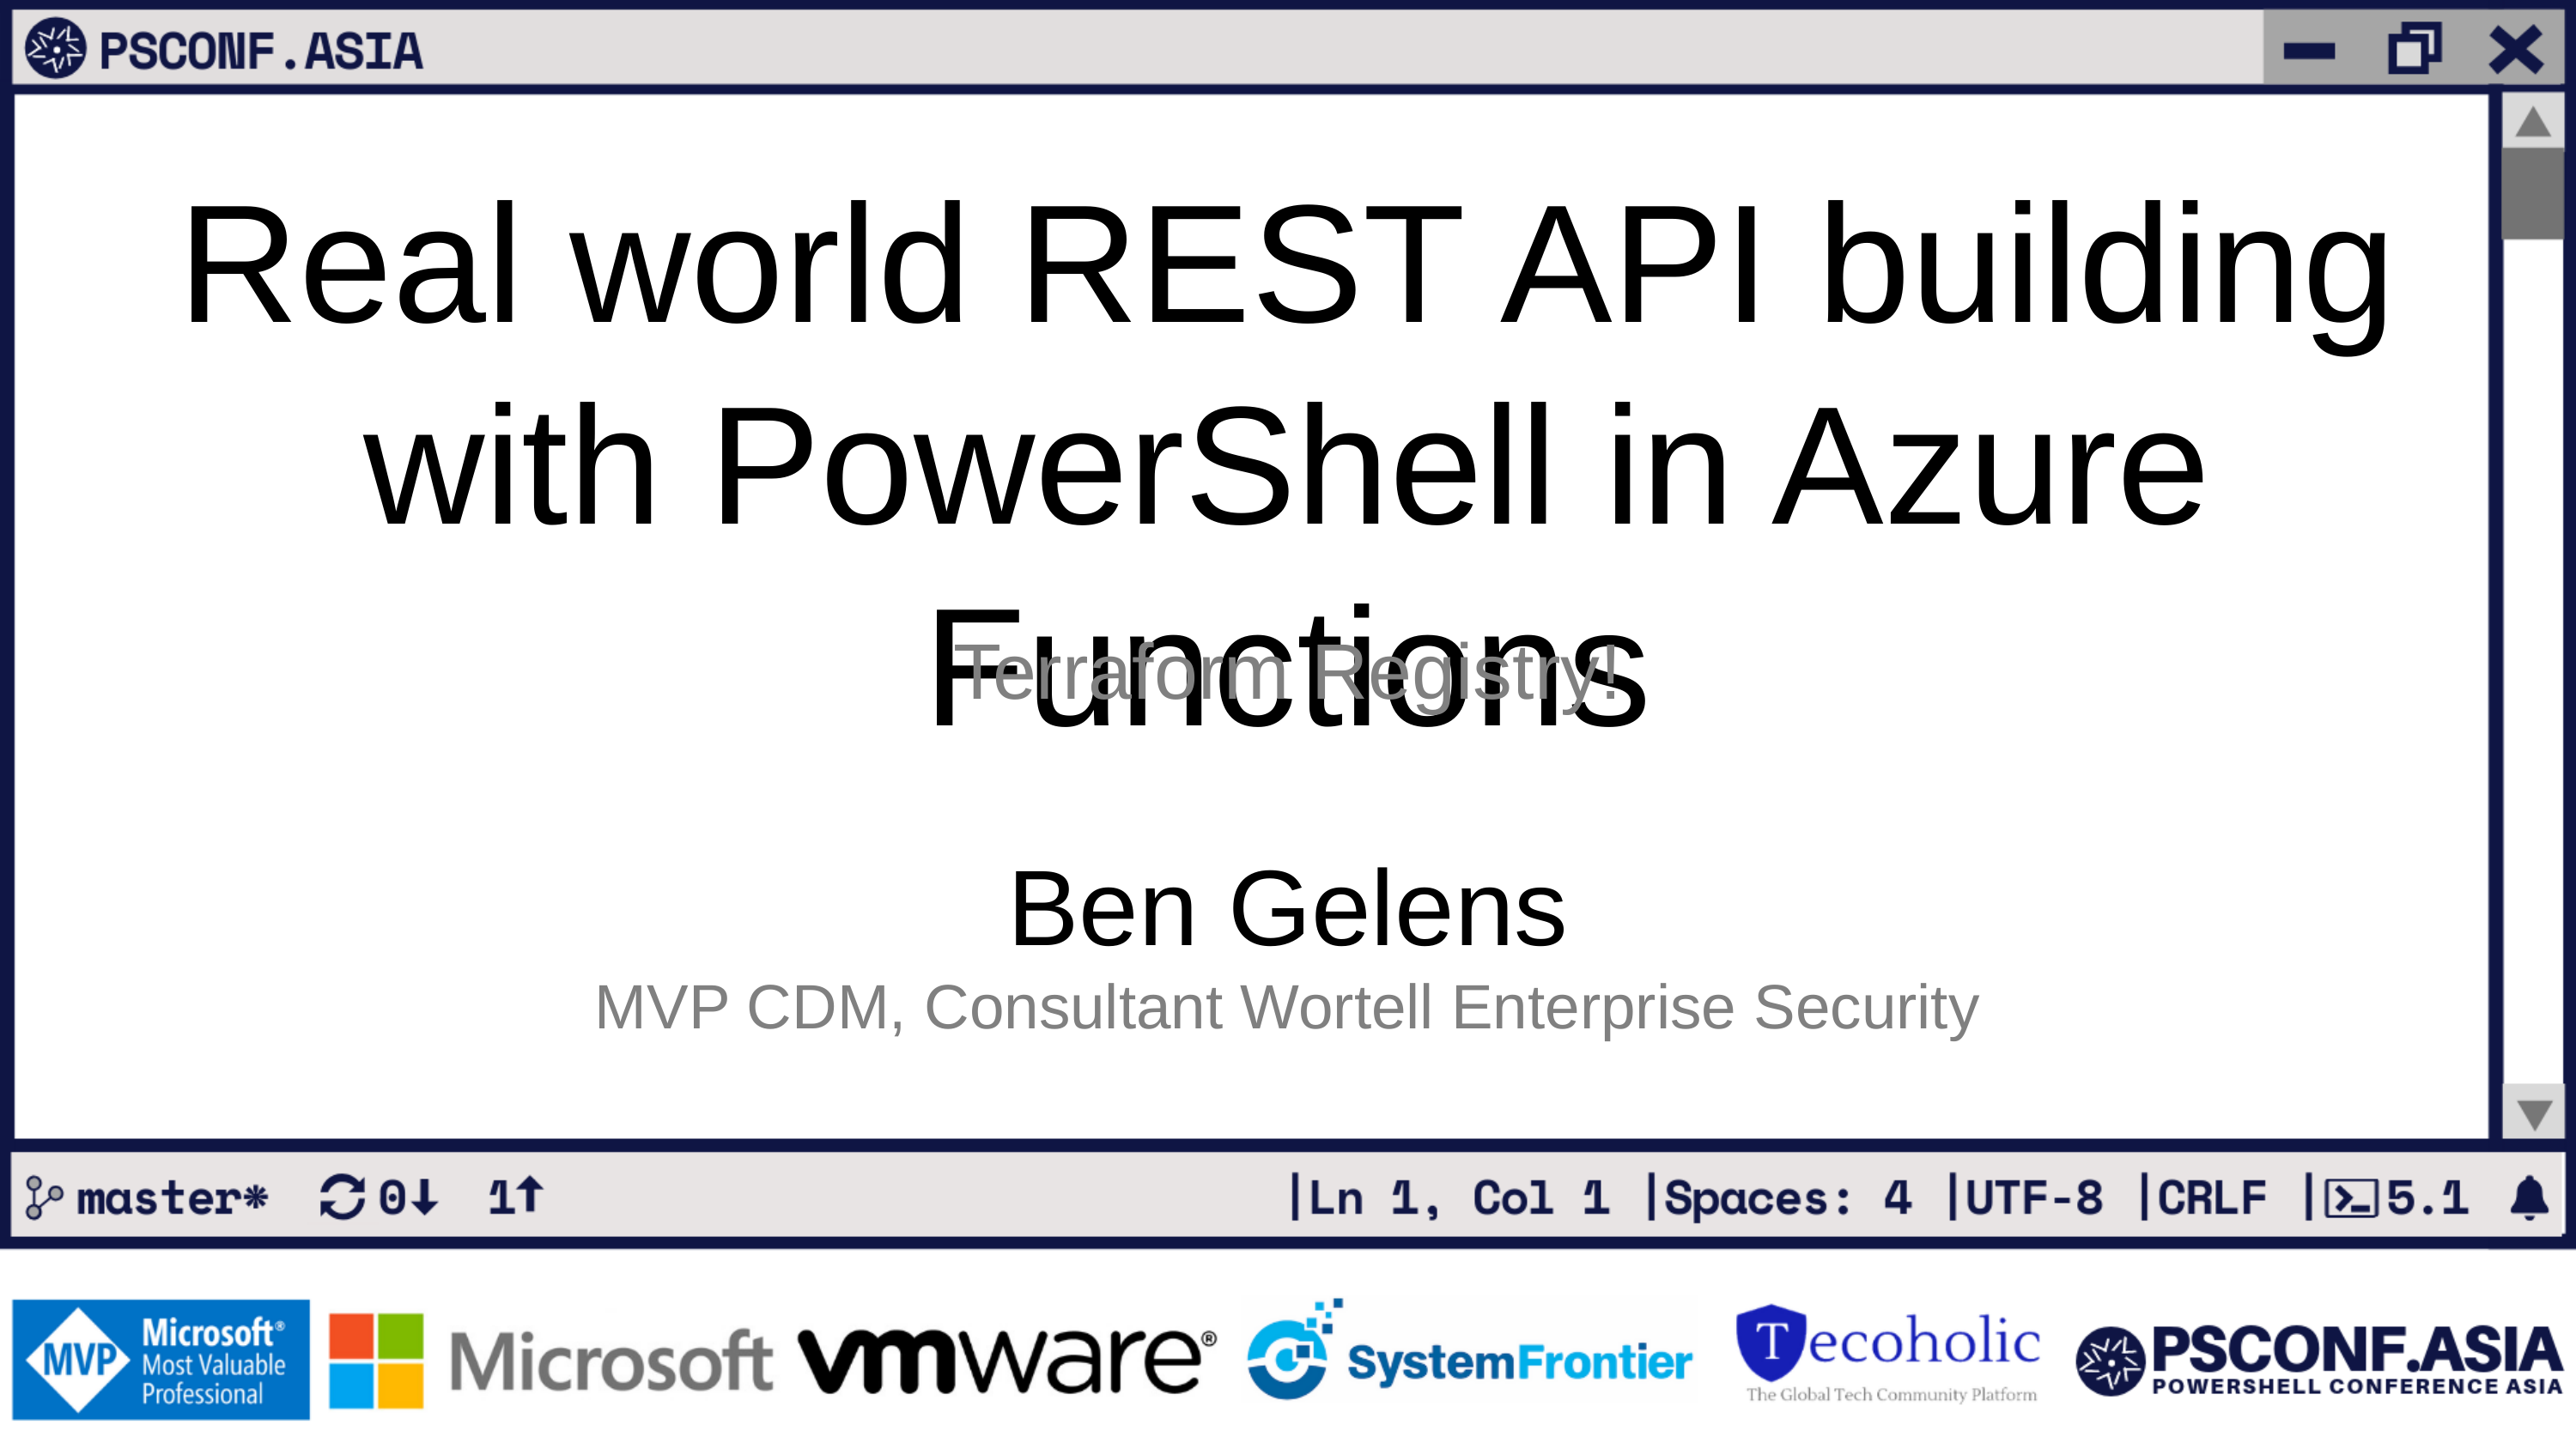

Real world REST API building with PowerShell in Azure Functions
Terraform Registry!
Ben Gelens
MVP CDM, Consultant Wortell Enterprise Security